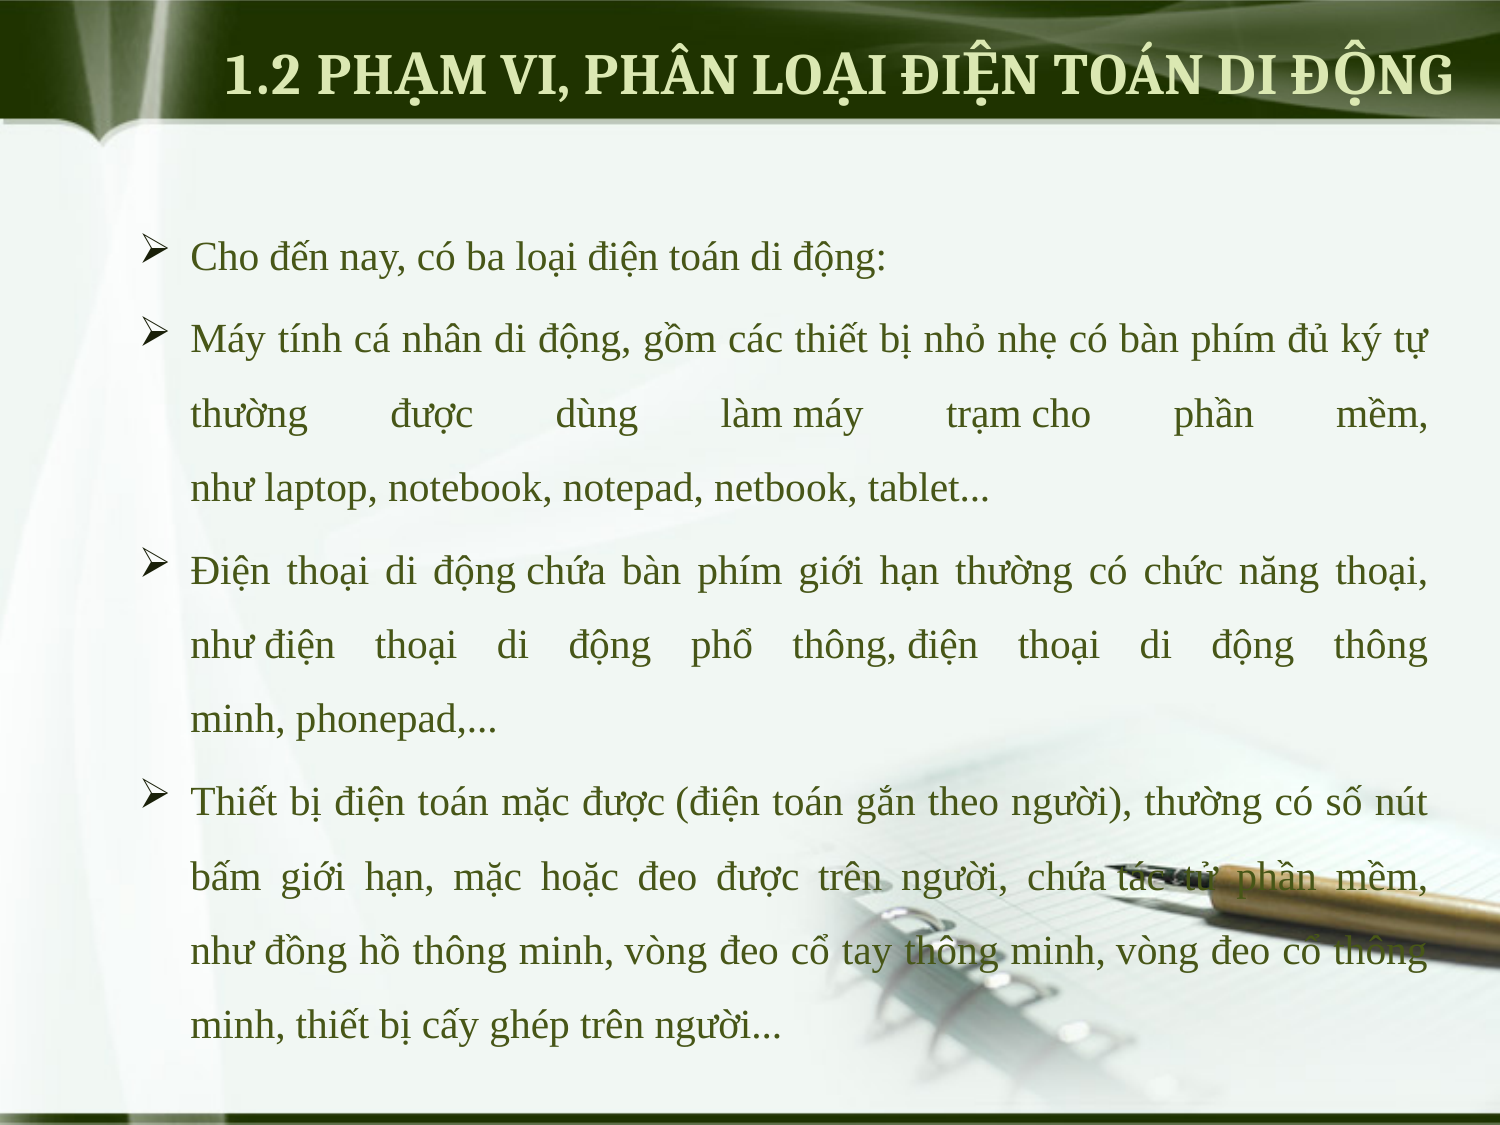

# 1.2 PHẠM VI, PHÂN LOẠI ĐIỆN TOÁN DI ĐỘNG
Cho đến nay, có ba loại điện toán di động:
Máy tính cá nhân di động, gồm các thiết bị nhỏ nhẹ có bàn phím đủ ký tự thường được dùng làm máy trạm cho phần mềm, như laptop, notebook, notepad, netbook, tablet...
Điện thoại di động chứa bàn phím giới hạn thường có chức năng thoại, như điện thoại di động phổ thông, điện thoại di động thông minh, phonepad,...
Thiết bị điện toán mặc được (điện toán gắn theo người), thường có số nút bấm giới hạn, mặc hoặc đeo được trên người, chứa tác tử phần mềm, như đồng hồ thông minh, vòng đeo cổ tay thông minh, vòng đeo cổ thông minh, thiết bị cấy ghép trên người...